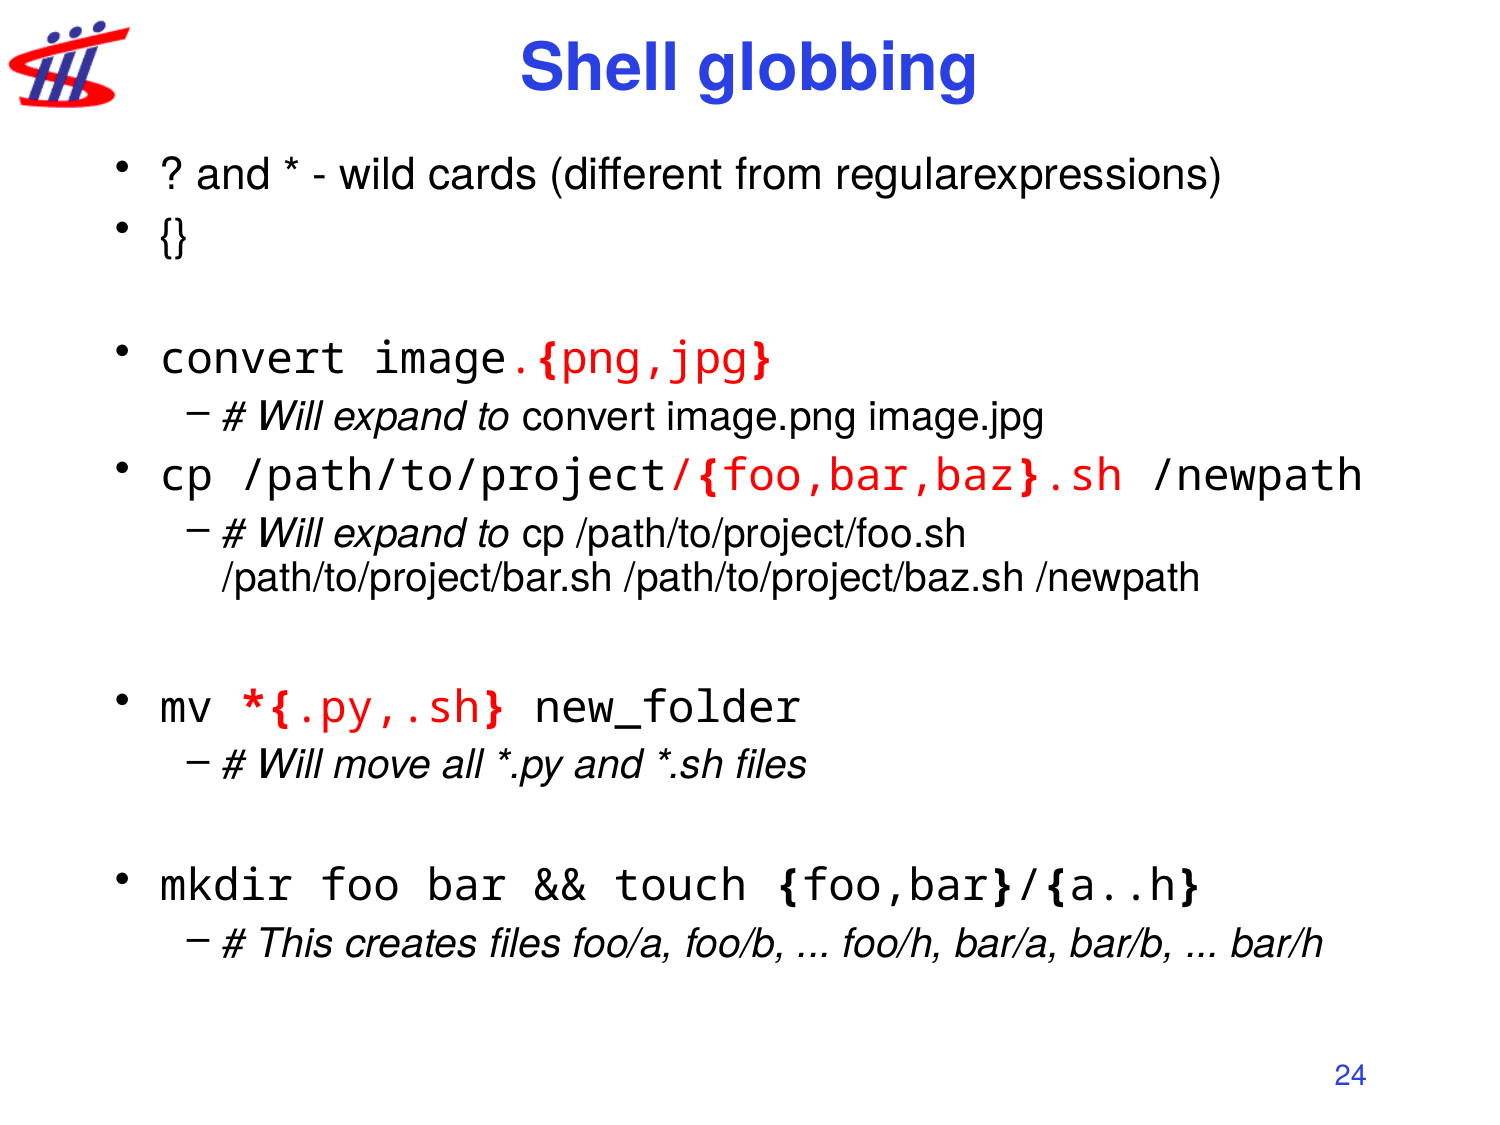

# Shell globbing
? and * - wild cards (different from regularexpressions)
{}

convert image.{png,jpg}
# Will expand to convert image.png image.jpg
cp /path/to/project/{foo,bar,baz}.sh /newpath
# Will expand to cp /path/to/project/foo.sh /path/to/project/bar.sh /path/to/project/baz.sh /newpath

mv *{.py,.sh} new_folder
# Will move all *.py and *.sh files

mkdir foo bar && touch {foo,bar}/{a..h}
# This creates files foo/a, foo/b, ... foo/h, bar/a, bar/b, ... bar/h